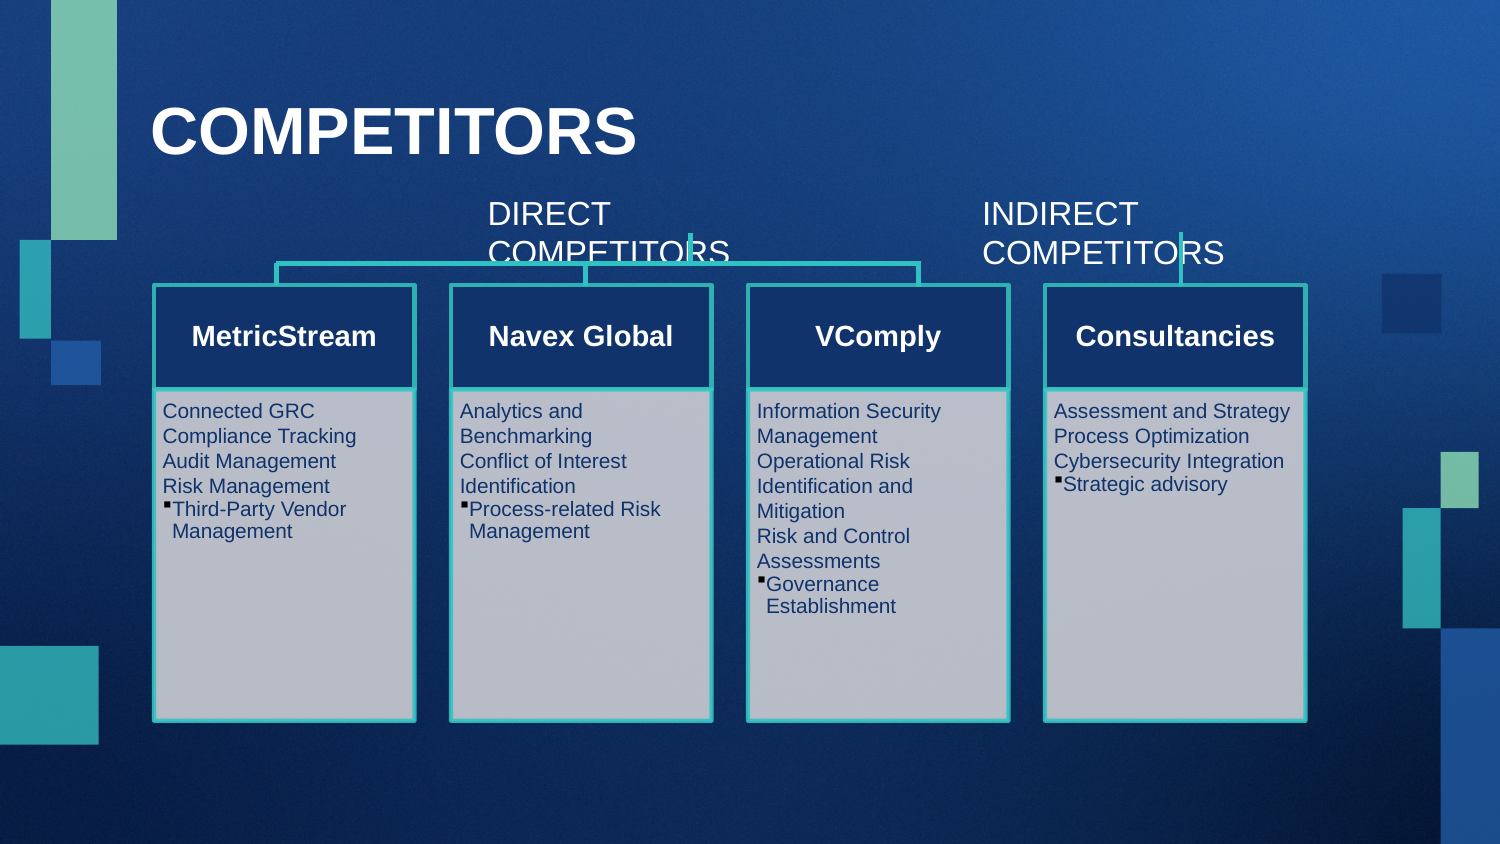

# COMPETITORS
DIRECT COMPETITORS
INDIRECT COMPETITORS
MetricStream
Connected GRC
Compliance Tracking
Audit Management
Risk Management
Third-Party Vendor Management
Navex Global
Analytics and Benchmarking
Conflict of Interest Identification
Process-related Risk Management
VComply
Information Security Management
Operational Risk Identification and Mitigation
Risk and Control Assessments
Governance Establishment
Consultancies
Assessment and Strategy
Process Optimization
Cybersecurity Integration
Strategic advisory